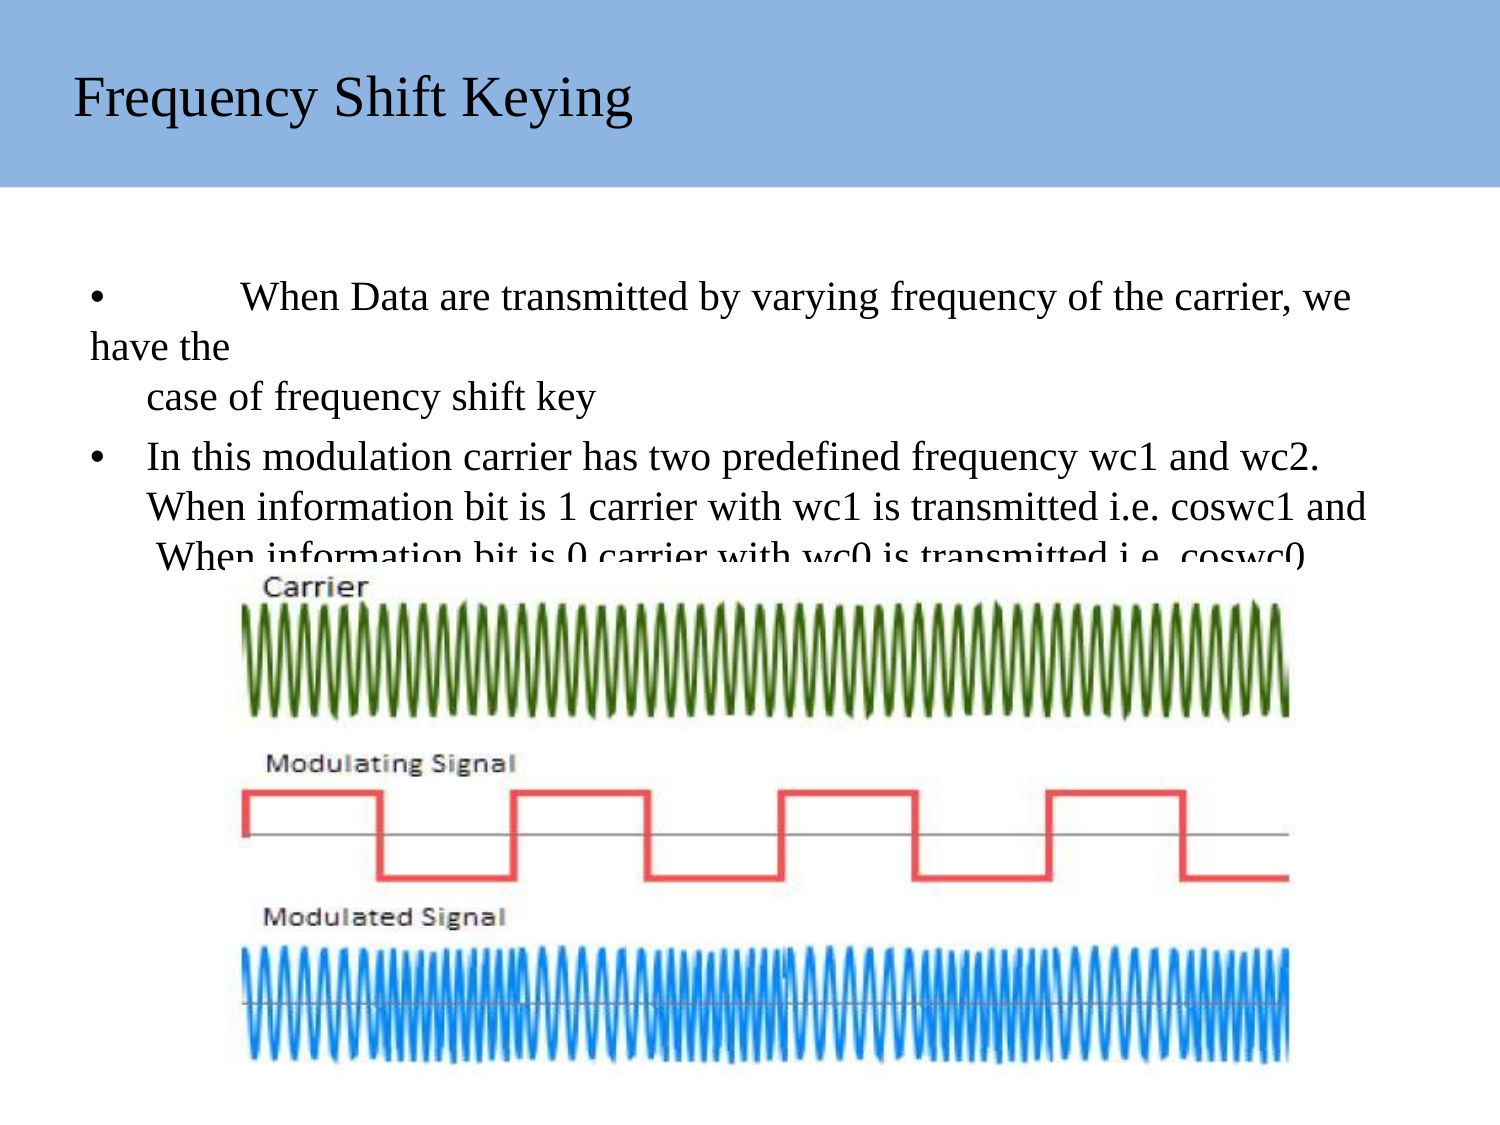

# Frequency Shift Keying
•	When Data are transmitted by varying frequency of the carrier, we have the
case of frequency shift key
•	In this modulation carrier has two predefined frequency wc1 and wc2.  When information bit is 1 carrier with wc1 is transmitted i.e. coswc1 and  When information bit is 0 carrier with wc0 is transmitted i.e. coswc0